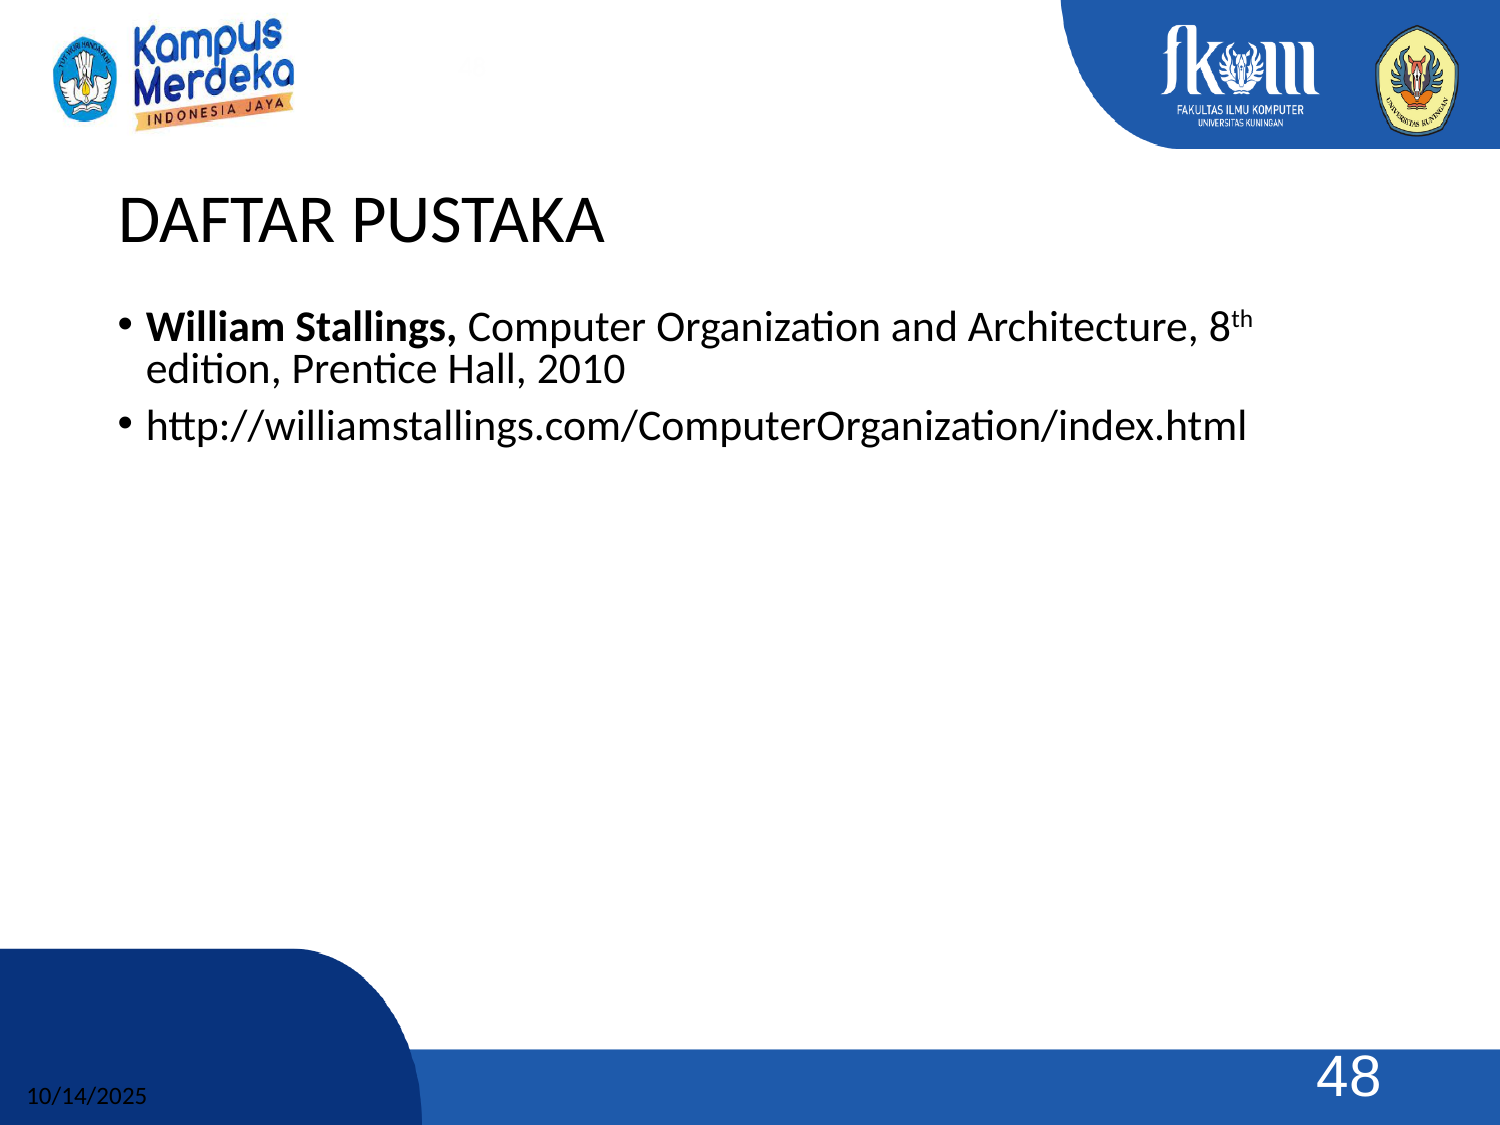

48
# DAFTAR PUSTAKA
William Stallings, Computer Organization and Architecture, 8th edition, Prentice Hall, 2010
http://williamstallings.com/ComputerOrganization/index.html
48
10/14/2025